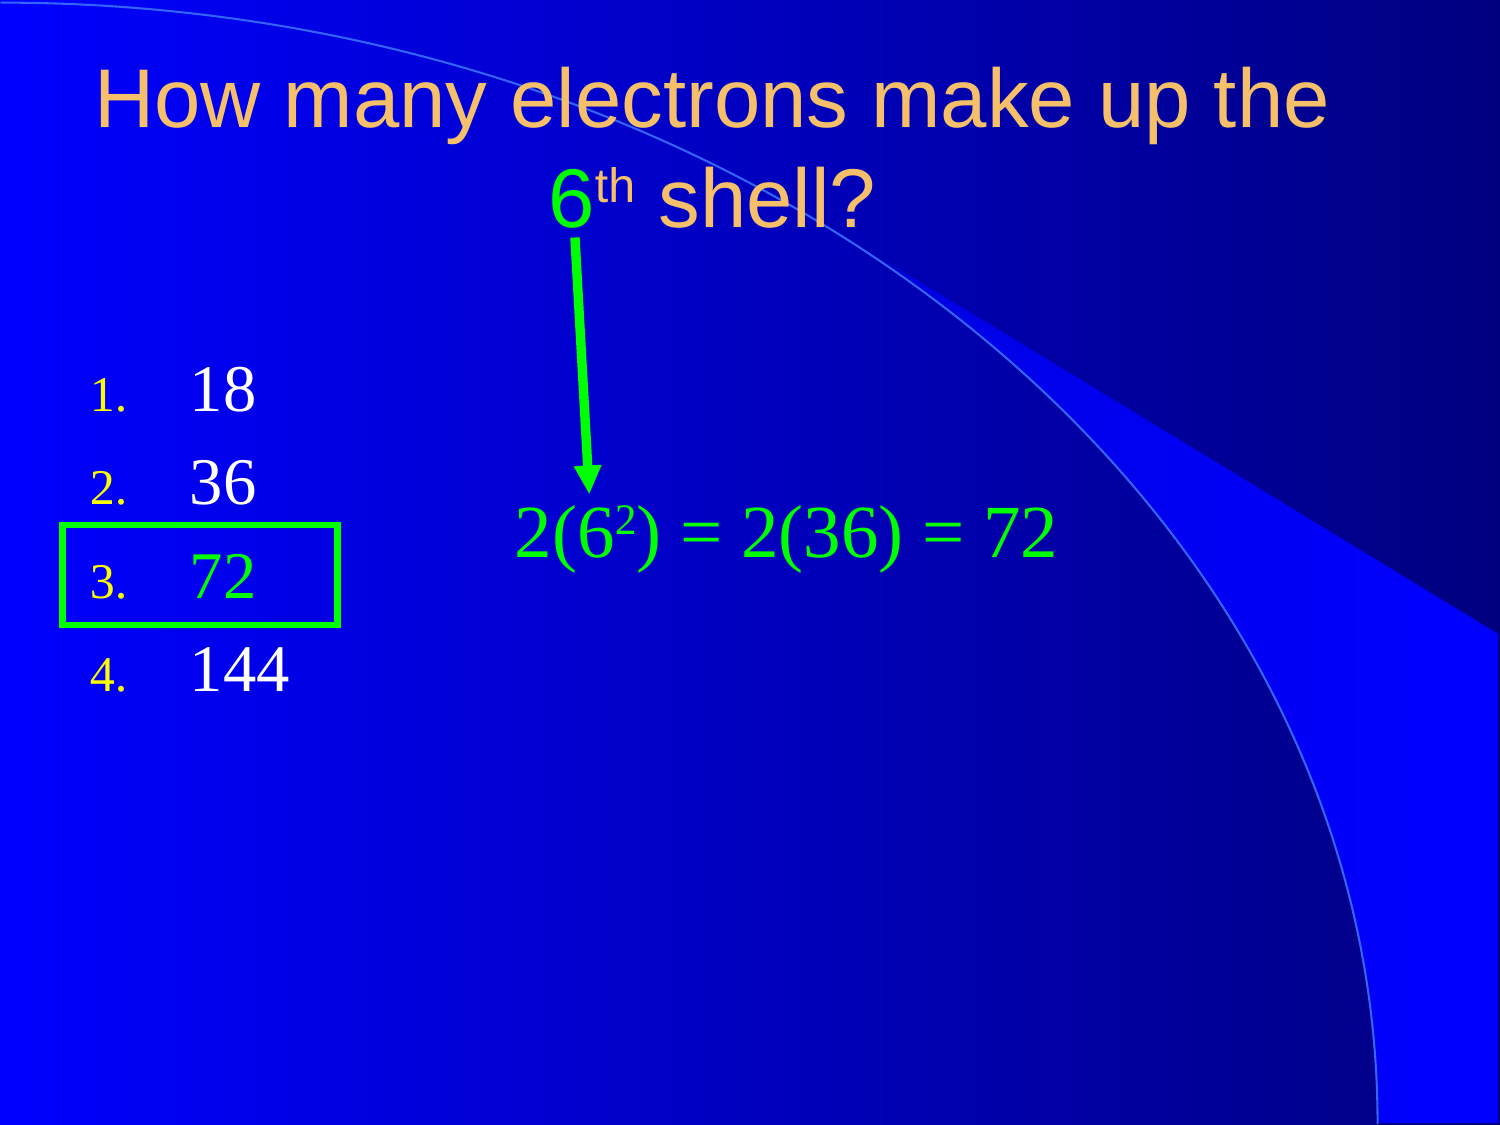

How many electrons make up the 6th shell?

18
36
72
144
2(62) = 2(36) = 72